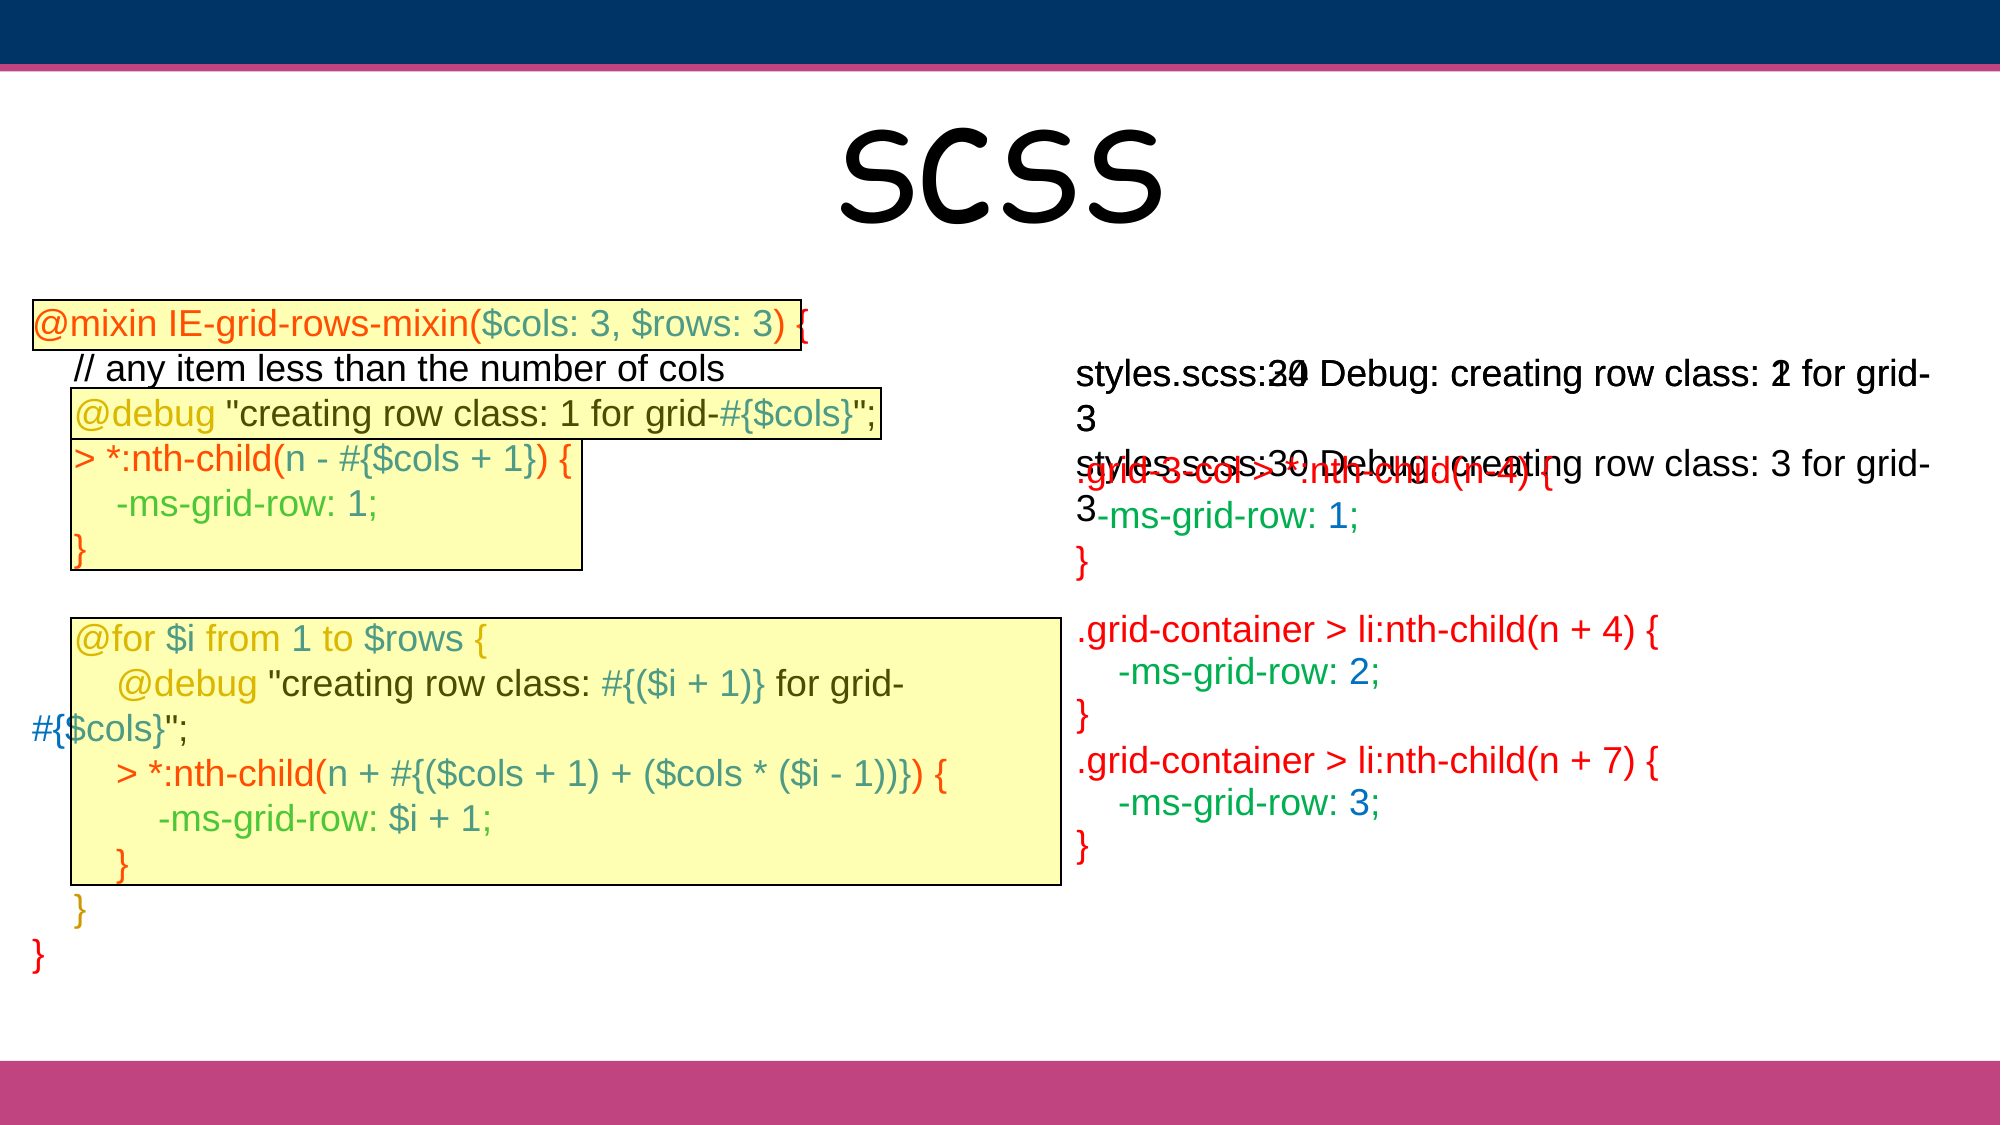

# SCSS
|  |  |
| --- | --- |
@mixin IE-grid-rows-mixin($cols: 3, $rows: 3) {
    // any item less than the number of cols
    @debug "creating row class: 1 for grid-#{$cols}";
    > *:nth-child(n - #{$cols + 1}) {
        -ms-grid-row: 1;
    }
    @for $i from 1 to $rows {
        @debug "creating row class: #{($i + 1)} for grid-#{$cols}";
        > *:nth-child(n + #{($cols + 1) + ($cols * ($i - 1))}) {
            -ms-grid-row: $i + 1;
        }
    }
}

styles.scss:30 Debug: creating row class: 2 for grid-3
styles.scss:30 Debug: creating row class: 3 for grid-3
styles.scss:24 Debug: creating row class: 1 for grid-3

.grid-3-col > *:nth-child(n-4) {
  -ms-grid-row: 1;
}
| .grid-container > li:nth-child(n + 4) { -ms-grid-row: 2; } .grid-container > li:nth-child(n + 7) { -ms-grid-row: 3; } |
| --- |